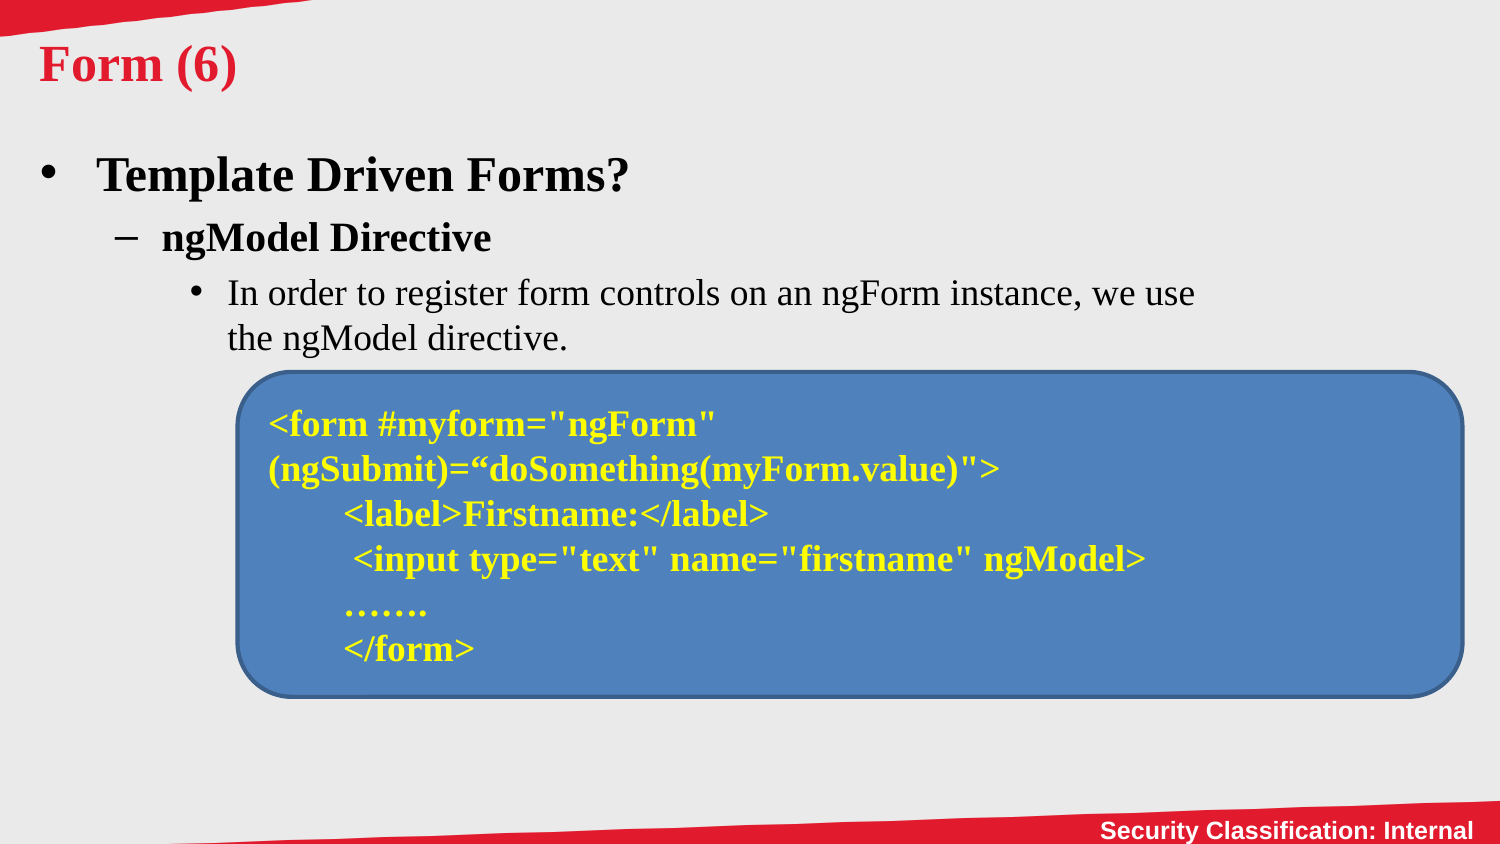

# Form (6)
Template Driven Forms?
ngModel Directive
In order to register form controls on an ngForm instance, we use the ngModel directive.
<form #myform="ngForm" (ngSubmit)=“doSomething(myForm.value)">
<label>Firstname:</label>
 <input type="text" name="firstname" ngModel>
…….
</form>